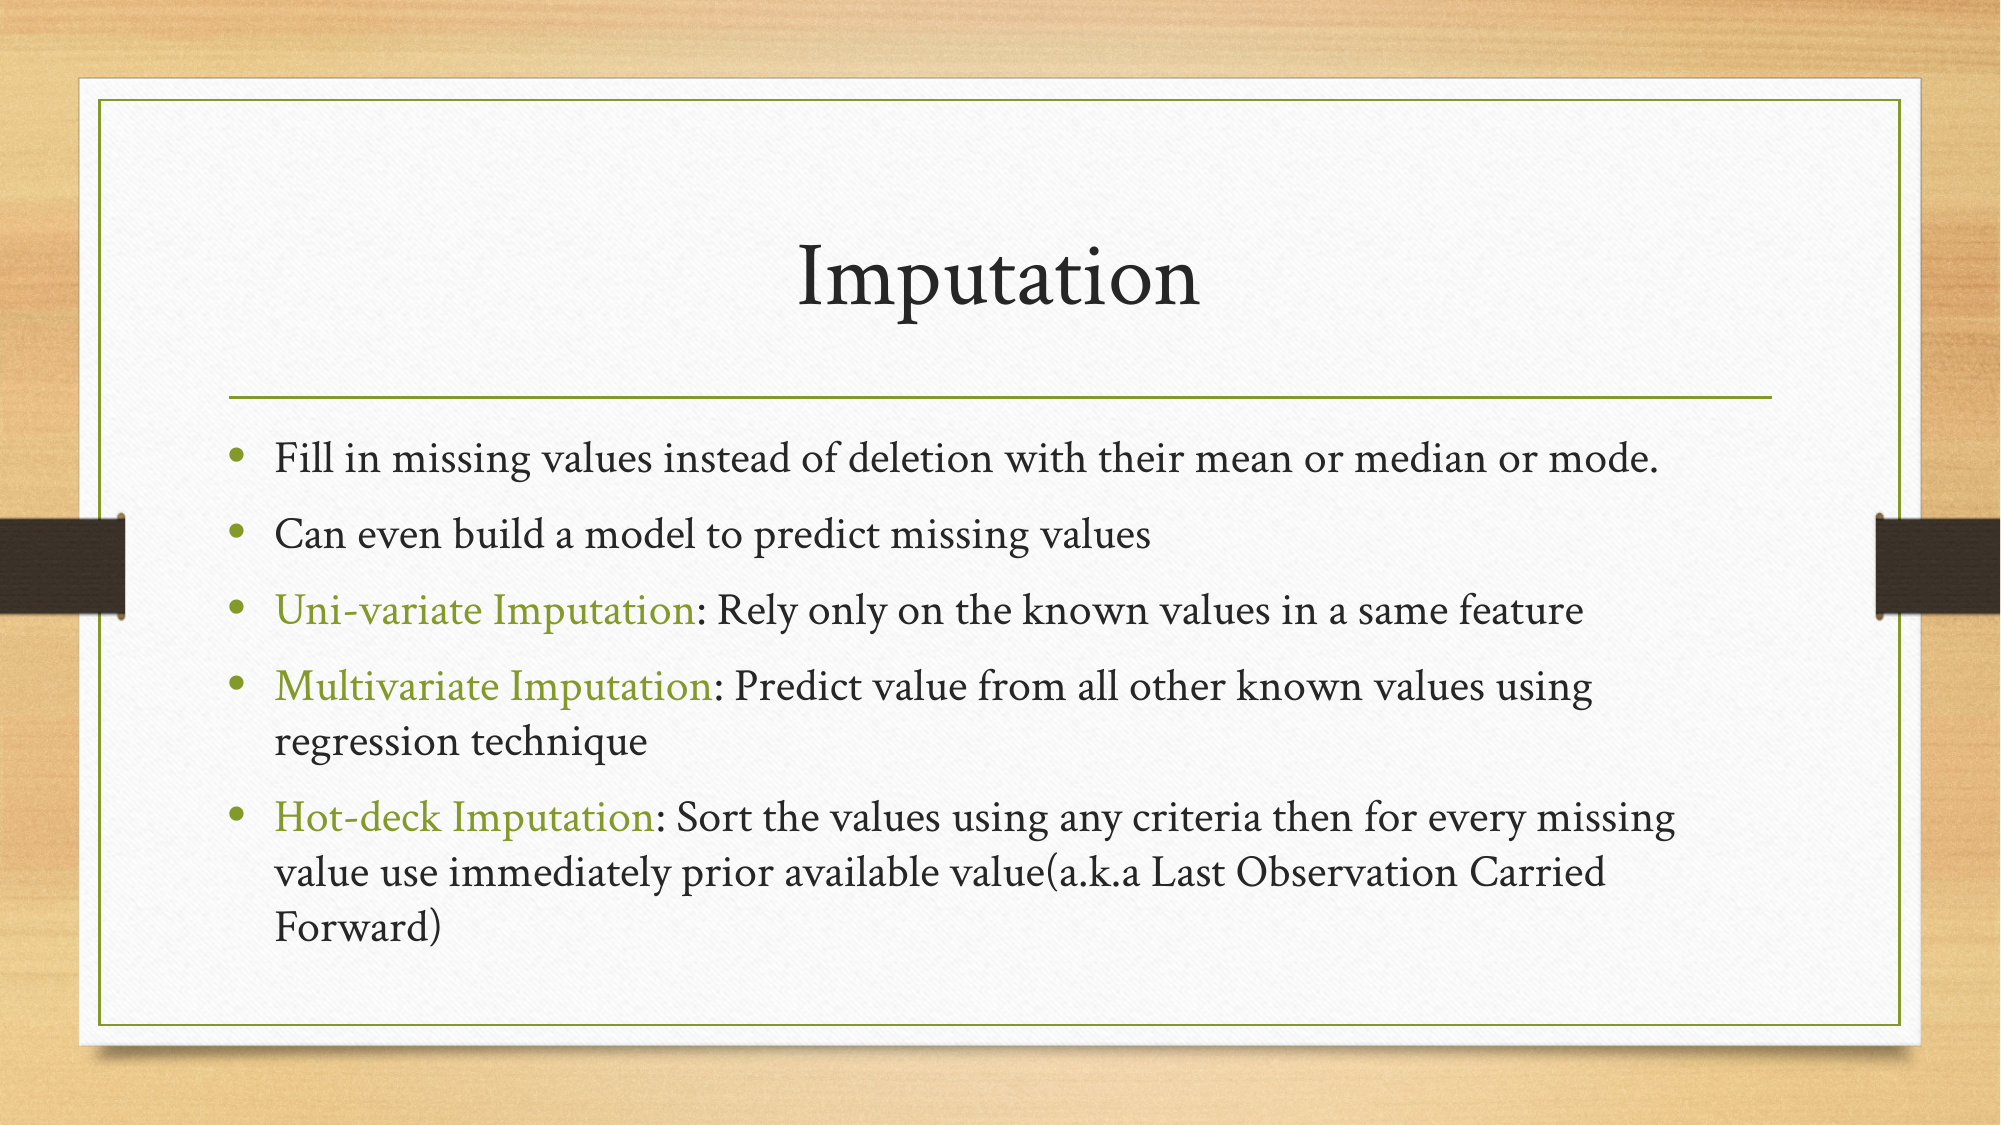

# Imputation
Fill in missing values instead of deletion with their mean or median or mode.
Can even build a model to predict missing values
Uni-variate Imputation: Rely only on the known values in a same feature
Multivariate Imputation: Predict value from all other known values using regression technique
Hot-deck Imputation: Sort the values using any criteria then for every missing value use immediately prior available value(a.k.a Last Observation Carried Forward)